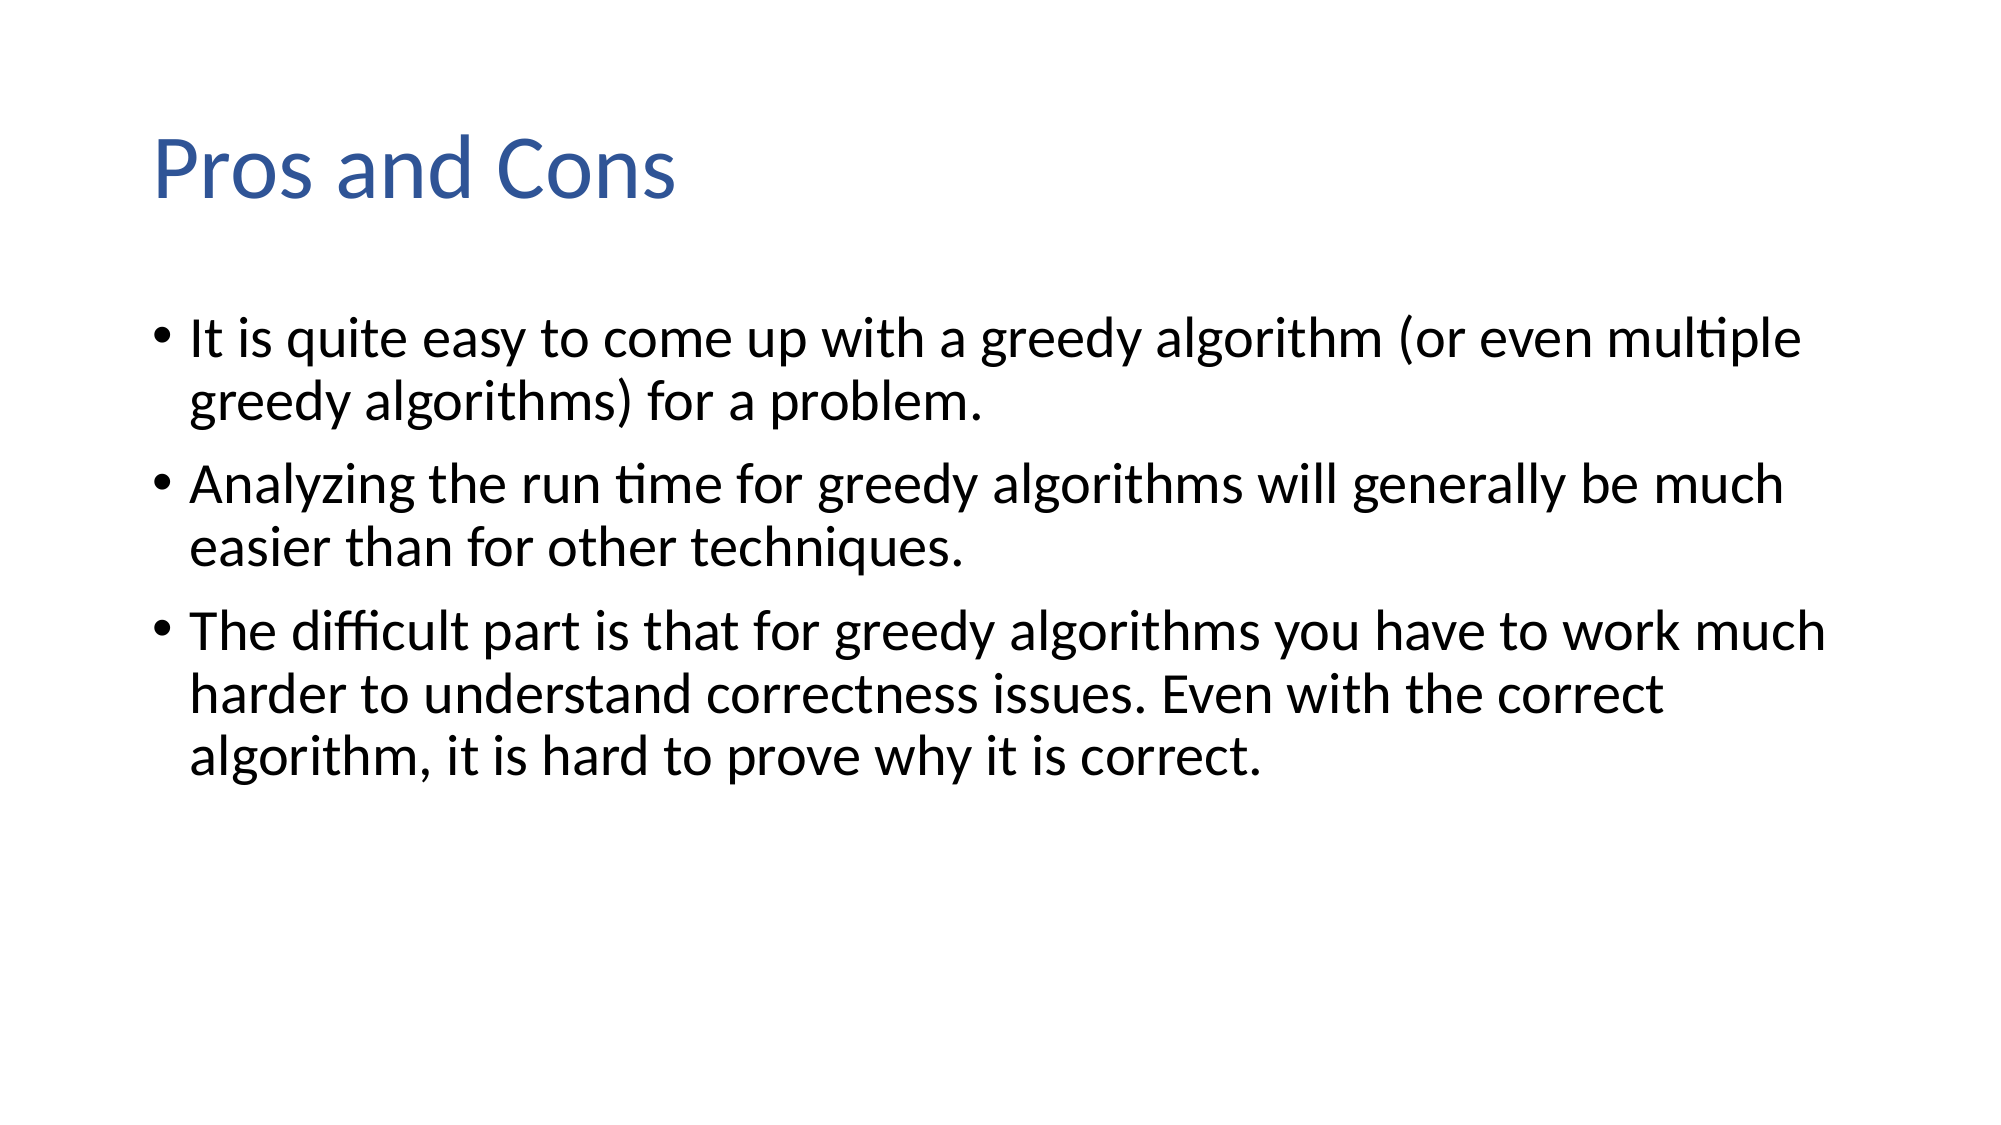

# Pros and Cons
It is quite easy to come up with a greedy algorithm (or even multiple greedy algorithms) for a problem.
Analyzing the run time for greedy algorithms will generally be much easier than for other techniques.
The difficult part is that for greedy algorithms you have to work much harder to understand correctness issues. Even with the correct algorithm, it is hard to prove why it is correct.